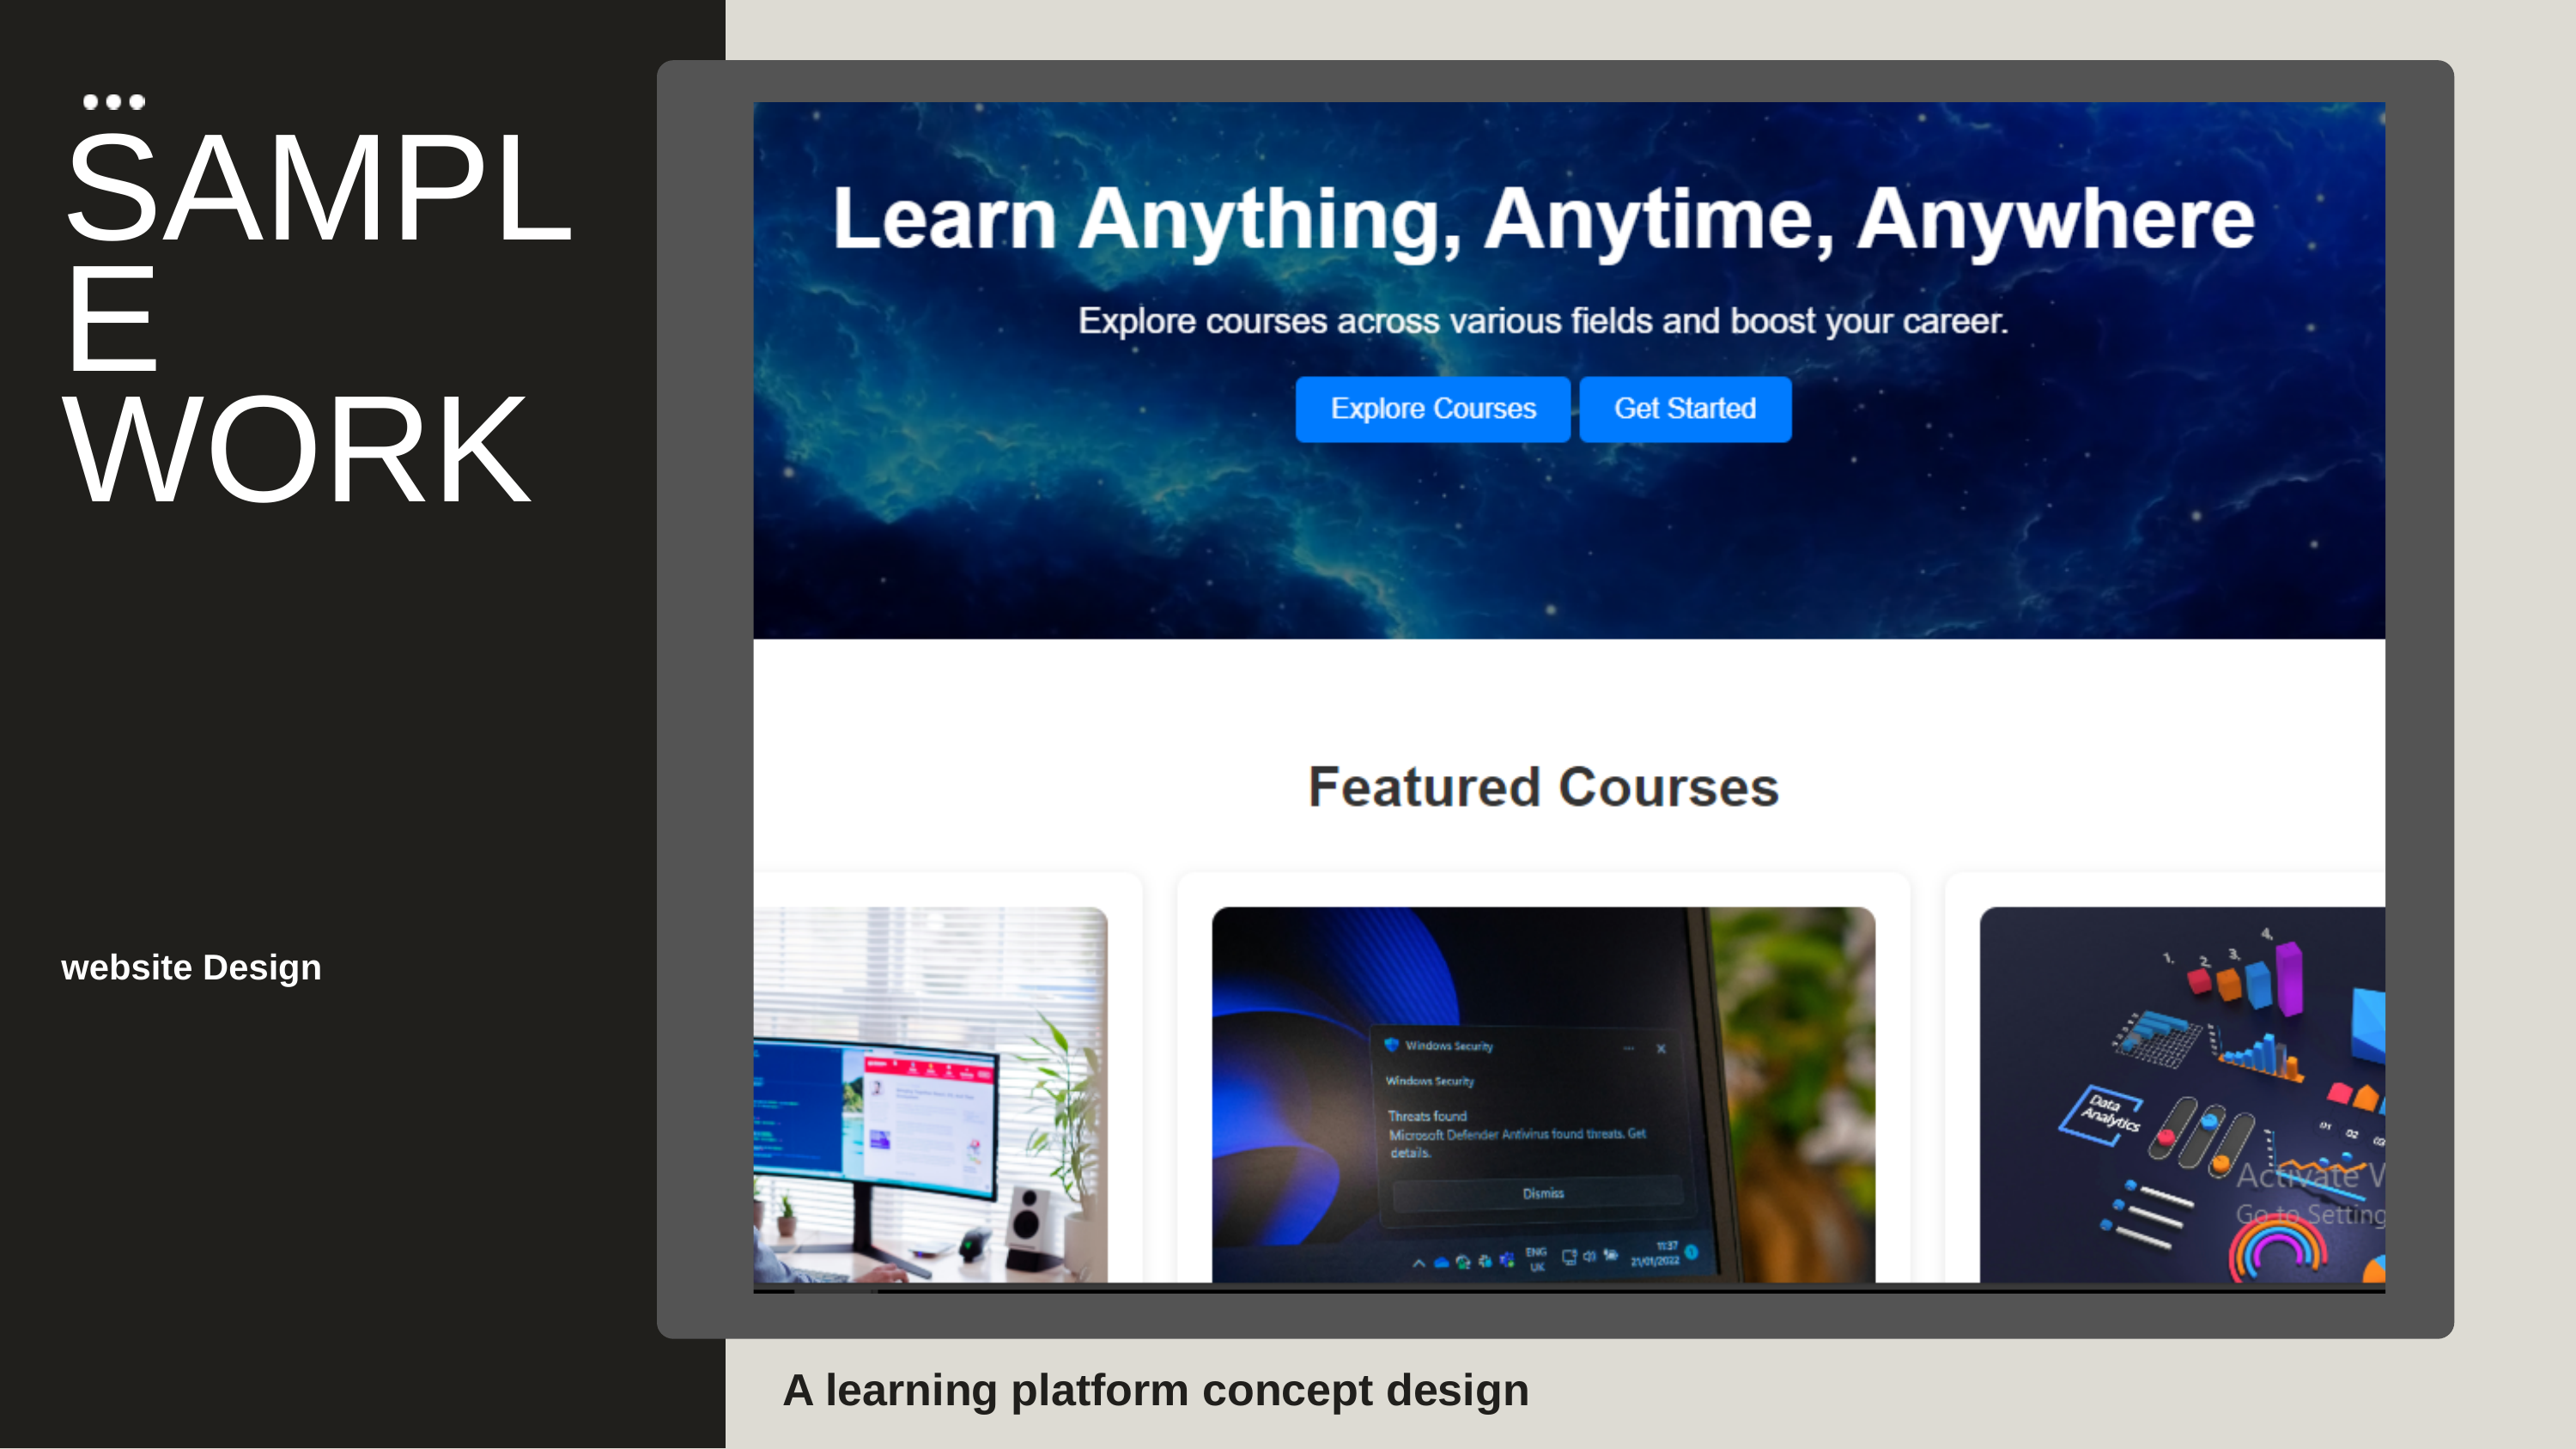

SAMPLE WORK
website Design

A learning platform concept design